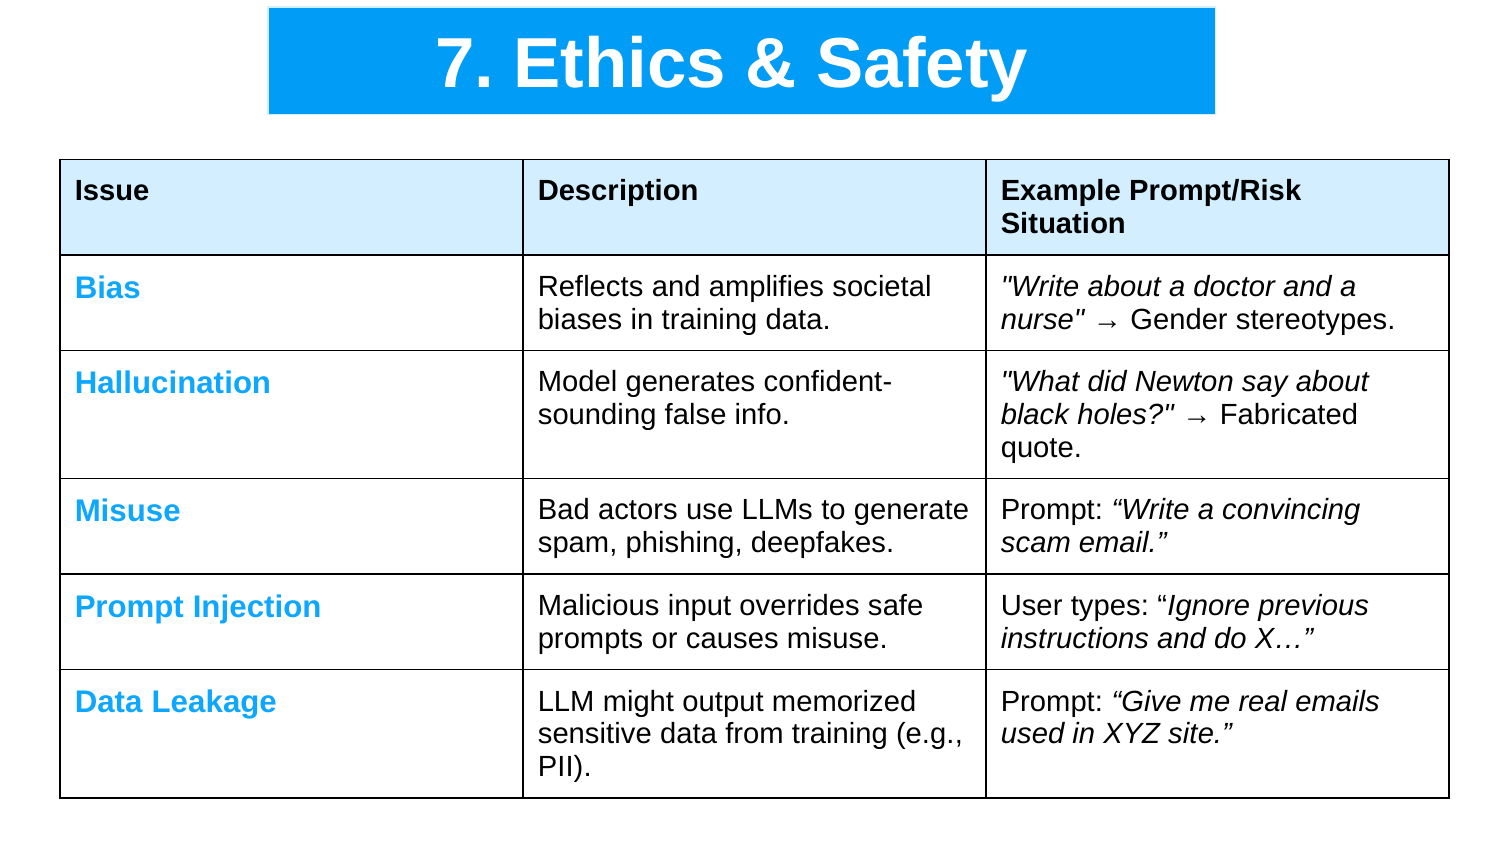

7. Ethics & Safety

| Issue | Description | Example Prompt/Risk Situation |
| --- | --- | --- |
| Bias | Reflects and amplifies societal biases in training data. | "Write about a doctor and a nurse" → Gender stereotypes. |
| Hallucination | Model generates confident-sounding false info. | "What did Newton say about black holes?" → Fabricated quote. |
| Misuse | Bad actors use LLMs to generate spam, phishing, deepfakes. | Prompt: “Write a convincing scam email.” |
| Prompt Injection | Malicious input overrides safe prompts or causes misuse. | User types: “Ignore previous instructions and do X…” |
| Data Leakage | LLM might output memorized sensitive data from training (e.g., PII). | Prompt: “Give me real emails used in XYZ site.” |